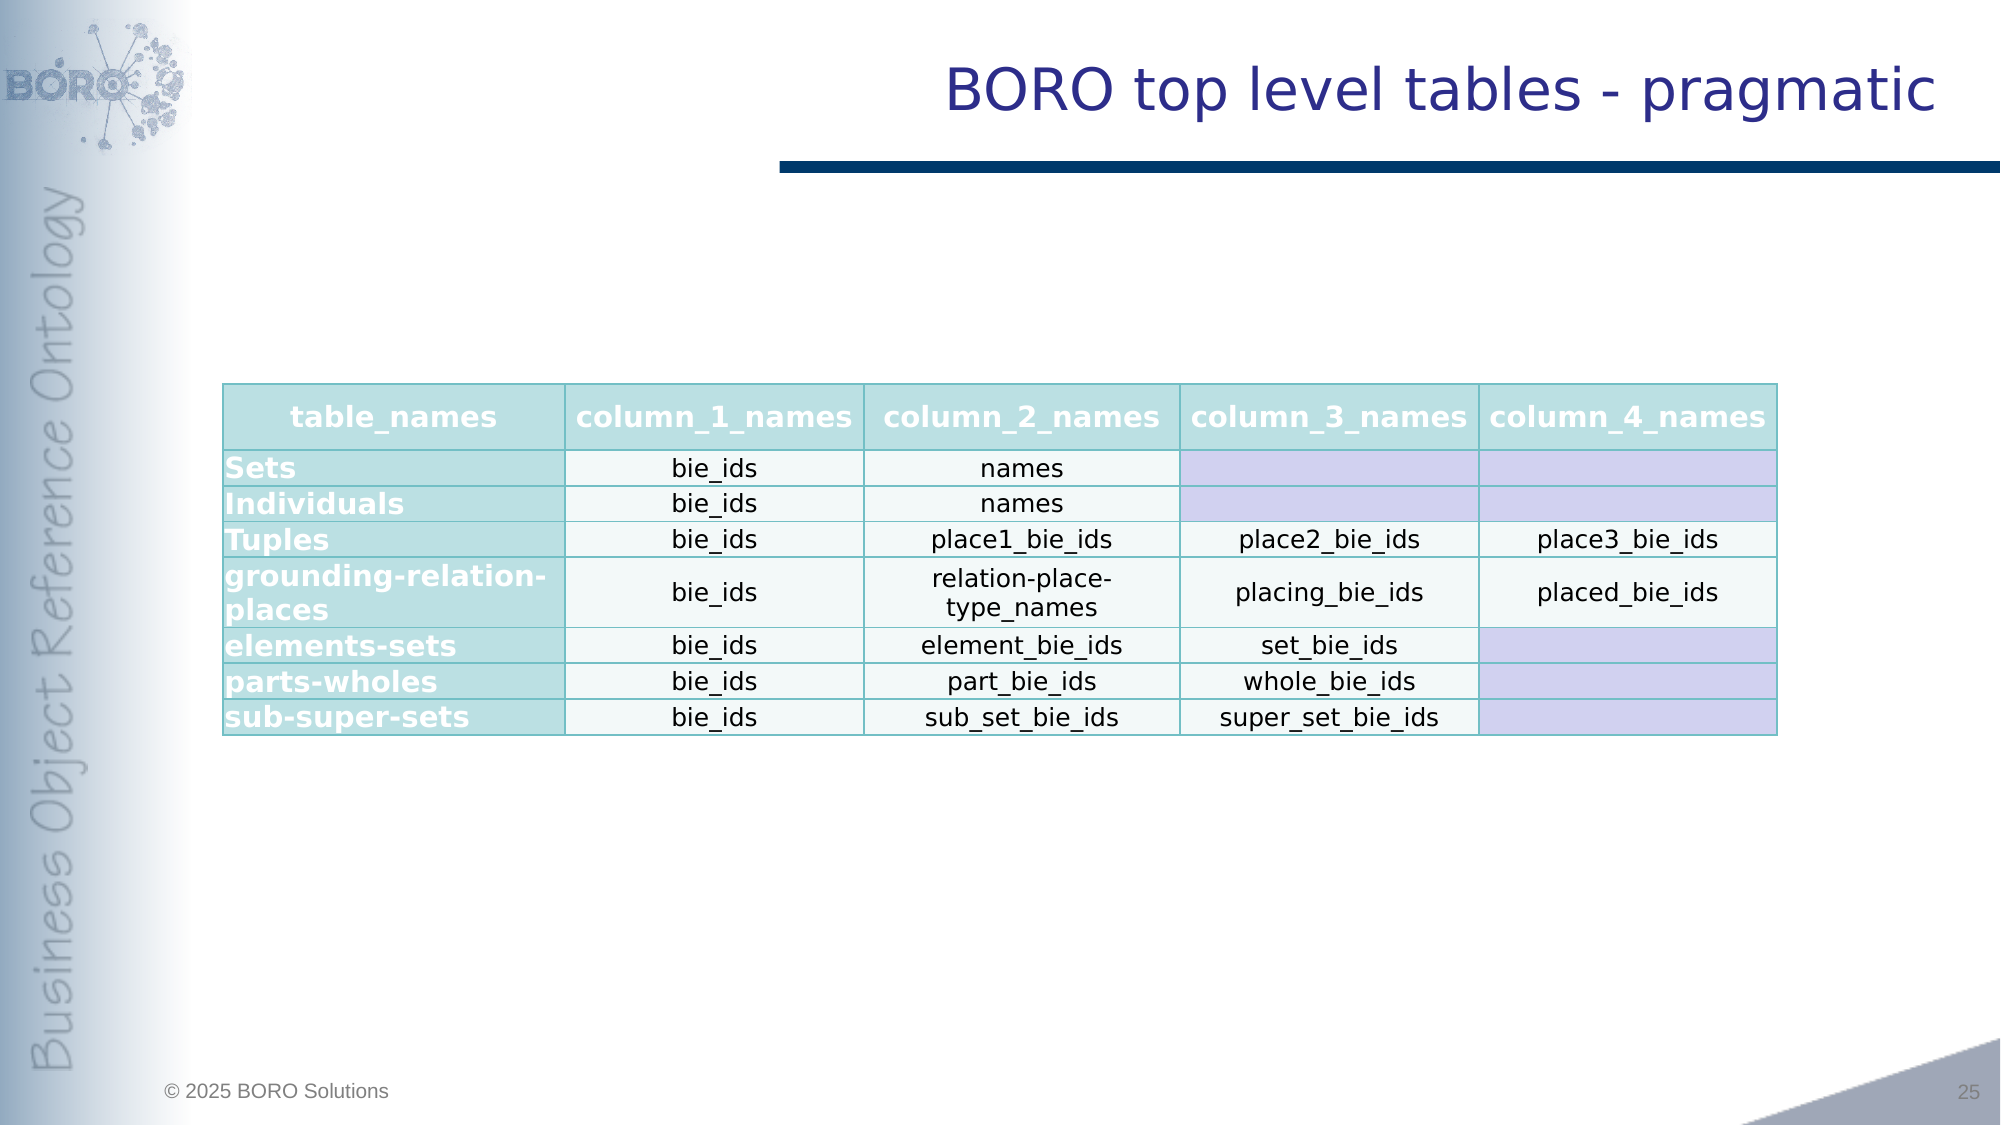

# BORO top level tables - pragmatic
| table\_names | column\_1\_names | column\_2\_names | column\_3\_names | column\_4\_names |
| --- | --- | --- | --- | --- |
| Sets | bie\_ids | names |  |  |
| Individuals | bie\_ids | names |  |  |
| Tuples | bie\_ids | place1\_bie\_ids | place2\_bie\_ids | place3\_bie\_ids |
| grounding-relation-places | bie\_ids | relation-place-type\_names | placing\_bie\_ids | placed\_bie\_ids |
| elements-sets | bie\_ids | element\_bie\_ids | set\_bie\_ids |  |
| parts-wholes | bie\_ids | part\_bie\_ids | whole\_bie\_ids |  |
| sub-super-sets | bie\_ids | sub\_set\_bie\_ids | super\_set\_bie\_ids |  |
25